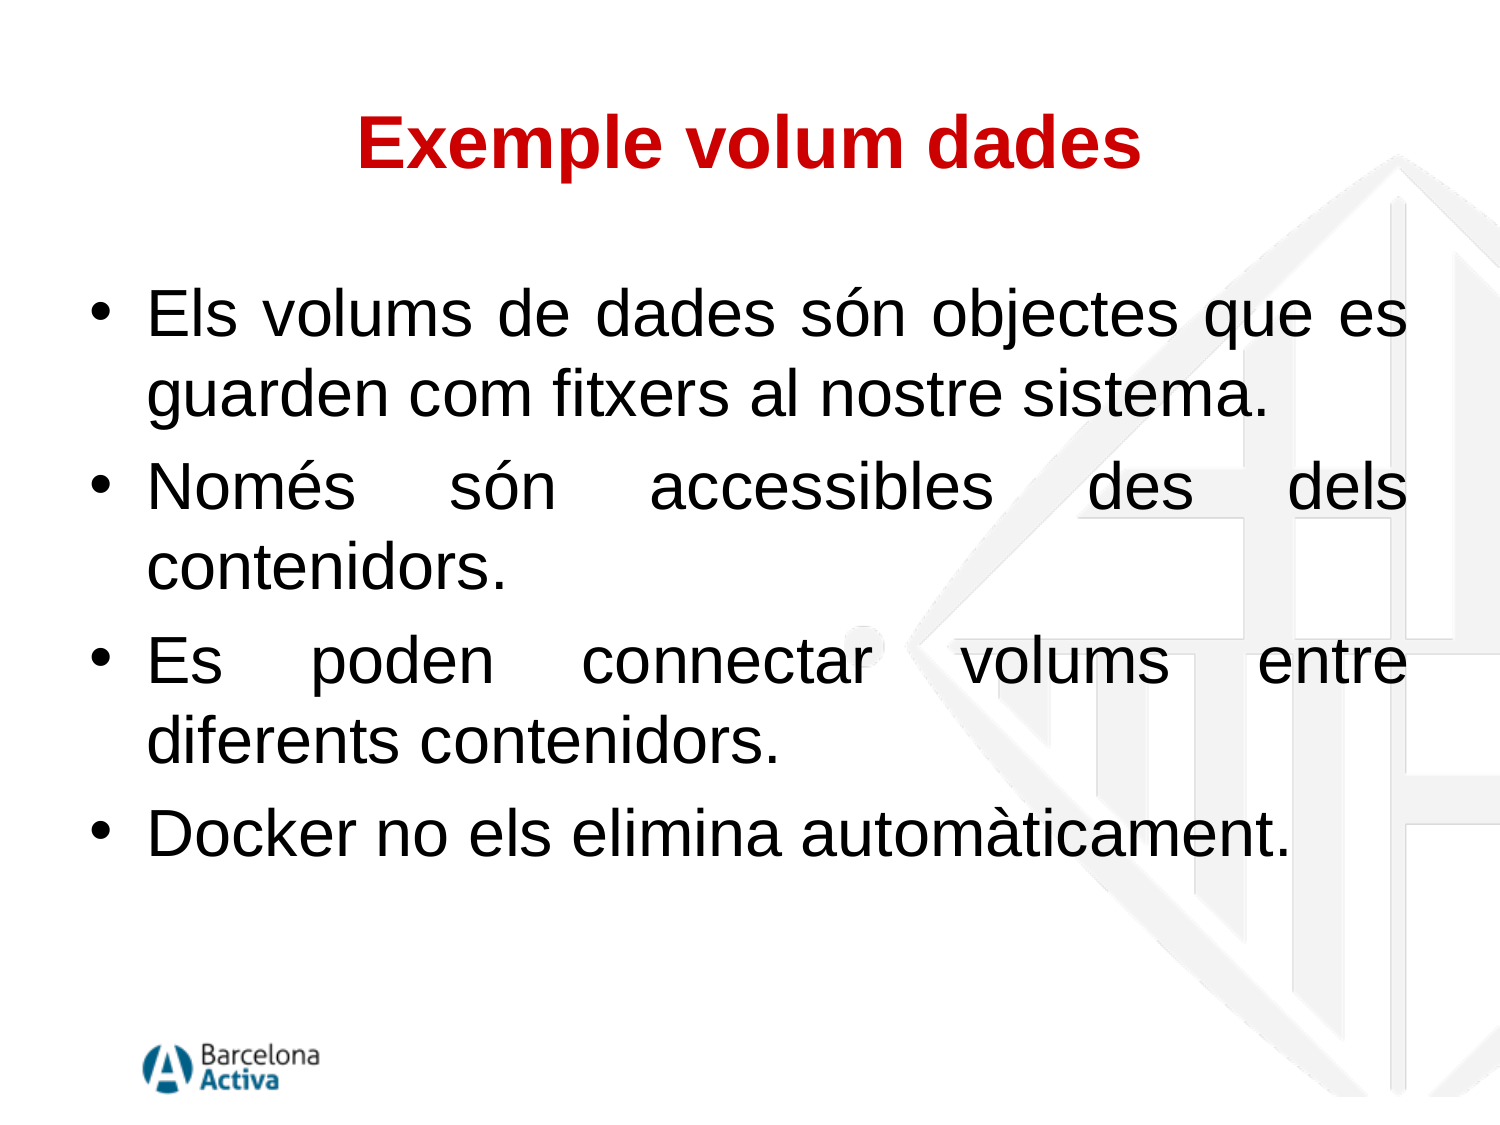

# Exemple volum dades
Els volums de dades són objectes que es guarden com fitxers al nostre sistema.
Només són accessibles des dels contenidors.
Es poden connectar volums entre diferents contenidors.
Docker no els elimina automàticament.